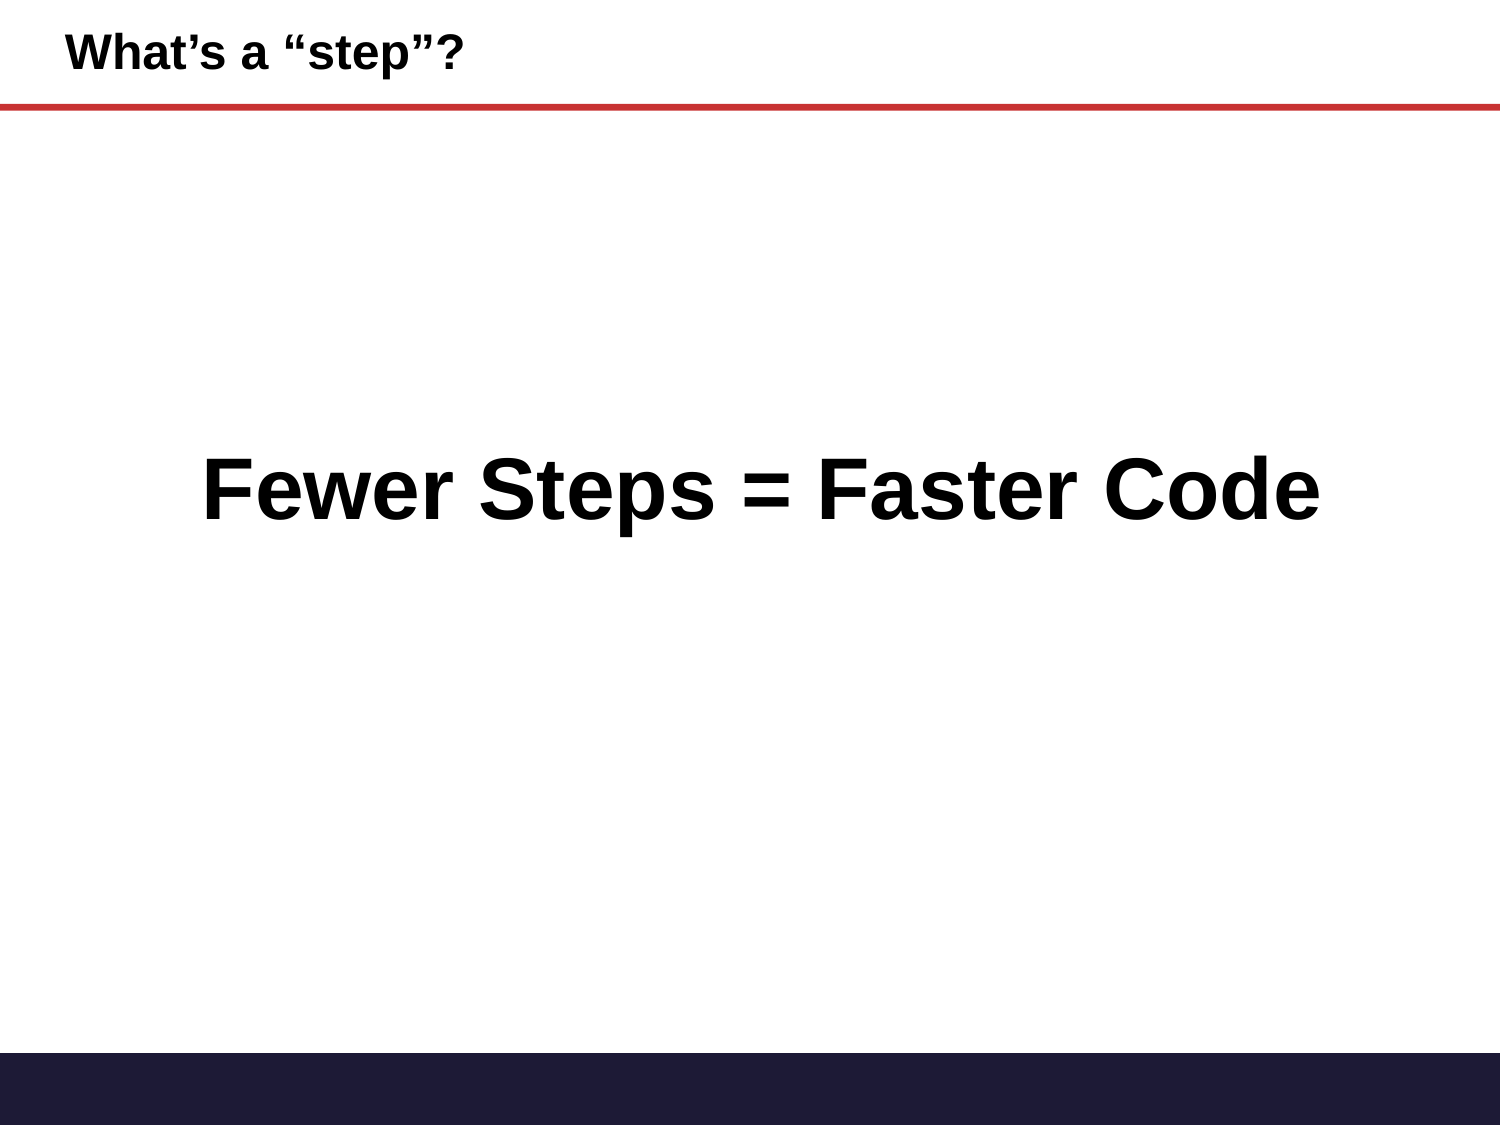

What’s a “step”?
Fewer Steps = Faster Code